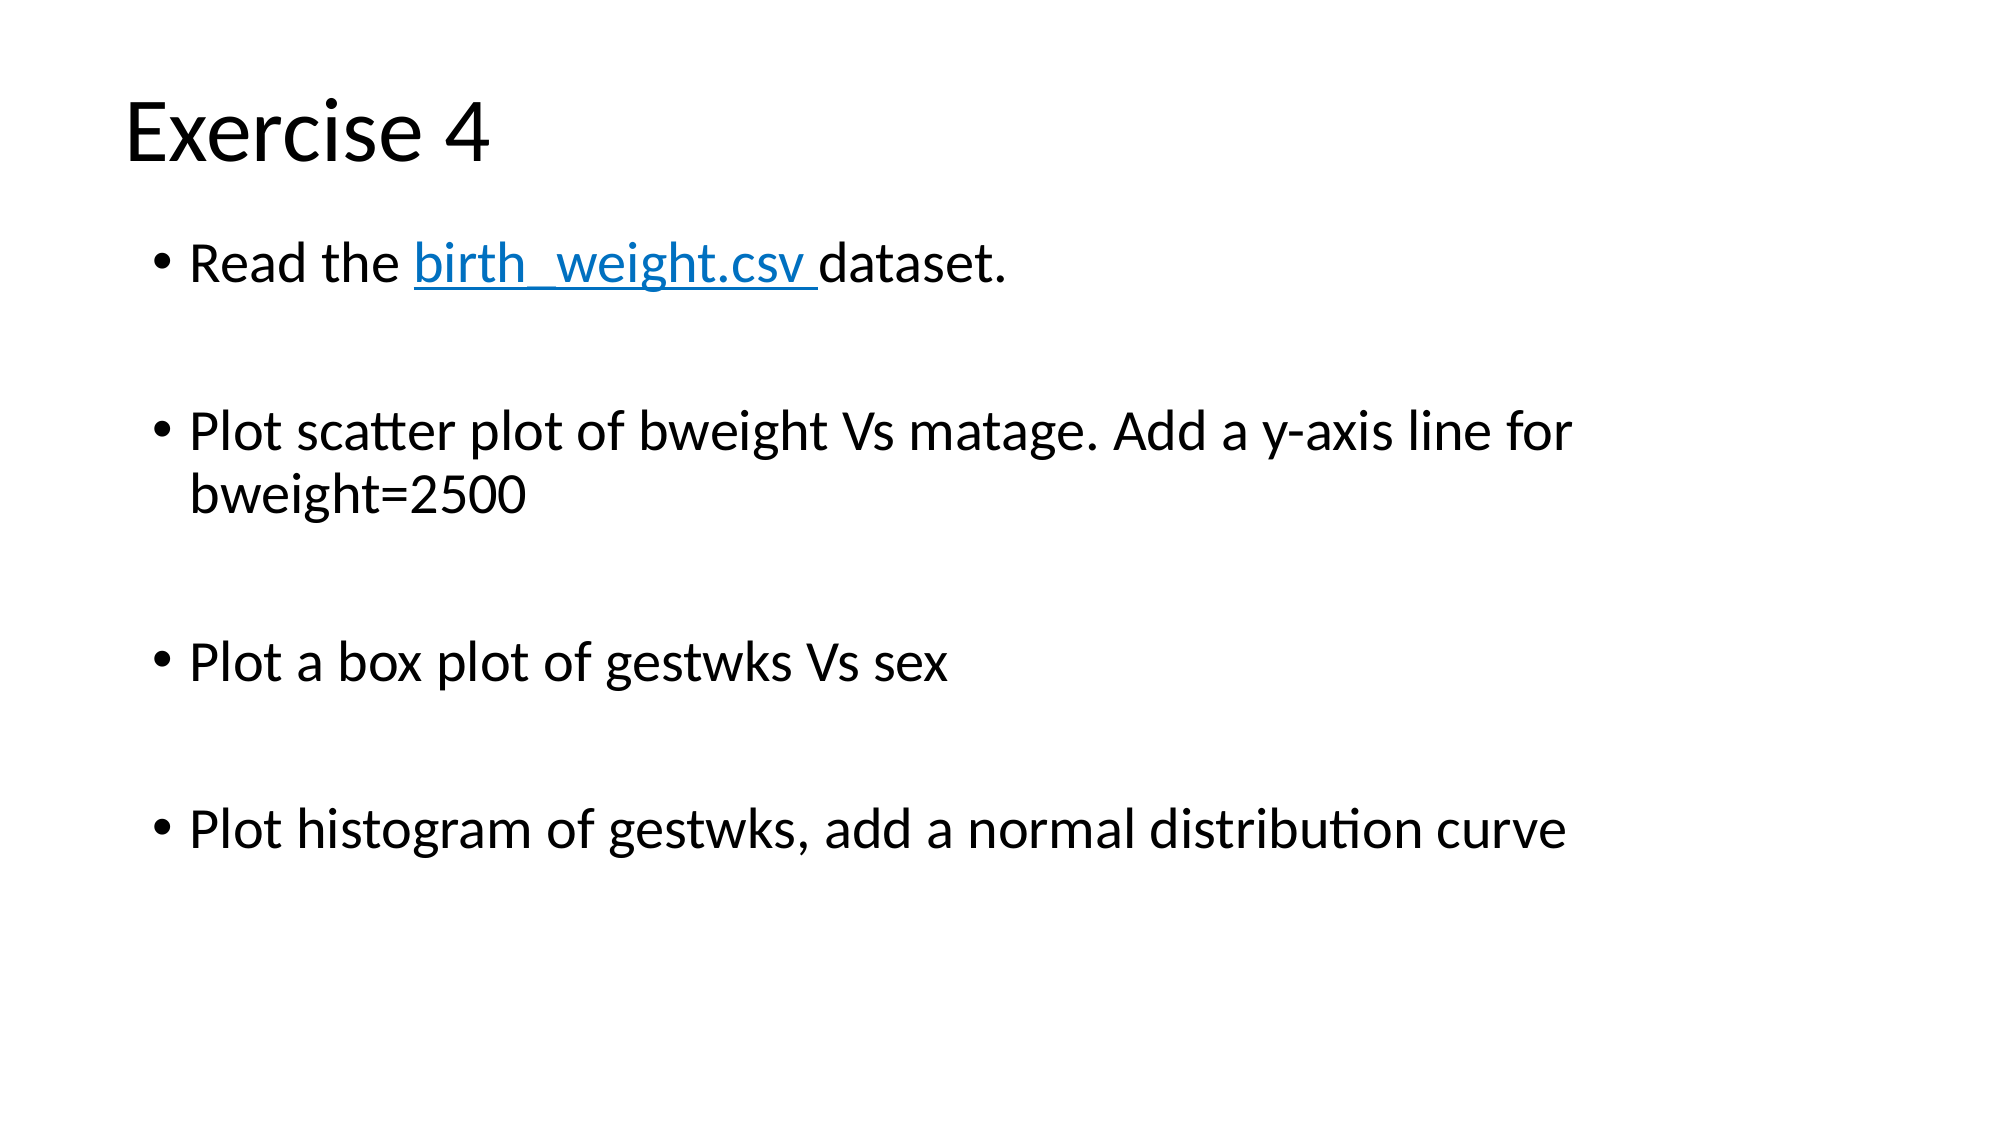

# Exercise 4
Read the birth_weight.csv dataset.

Plot scatter plot of bweight Vs matage. Add a y-axis line for bweight=2500

Plot a box plot of gestwks Vs sex

Plot histogram of gestwks, add a normal distribution curve